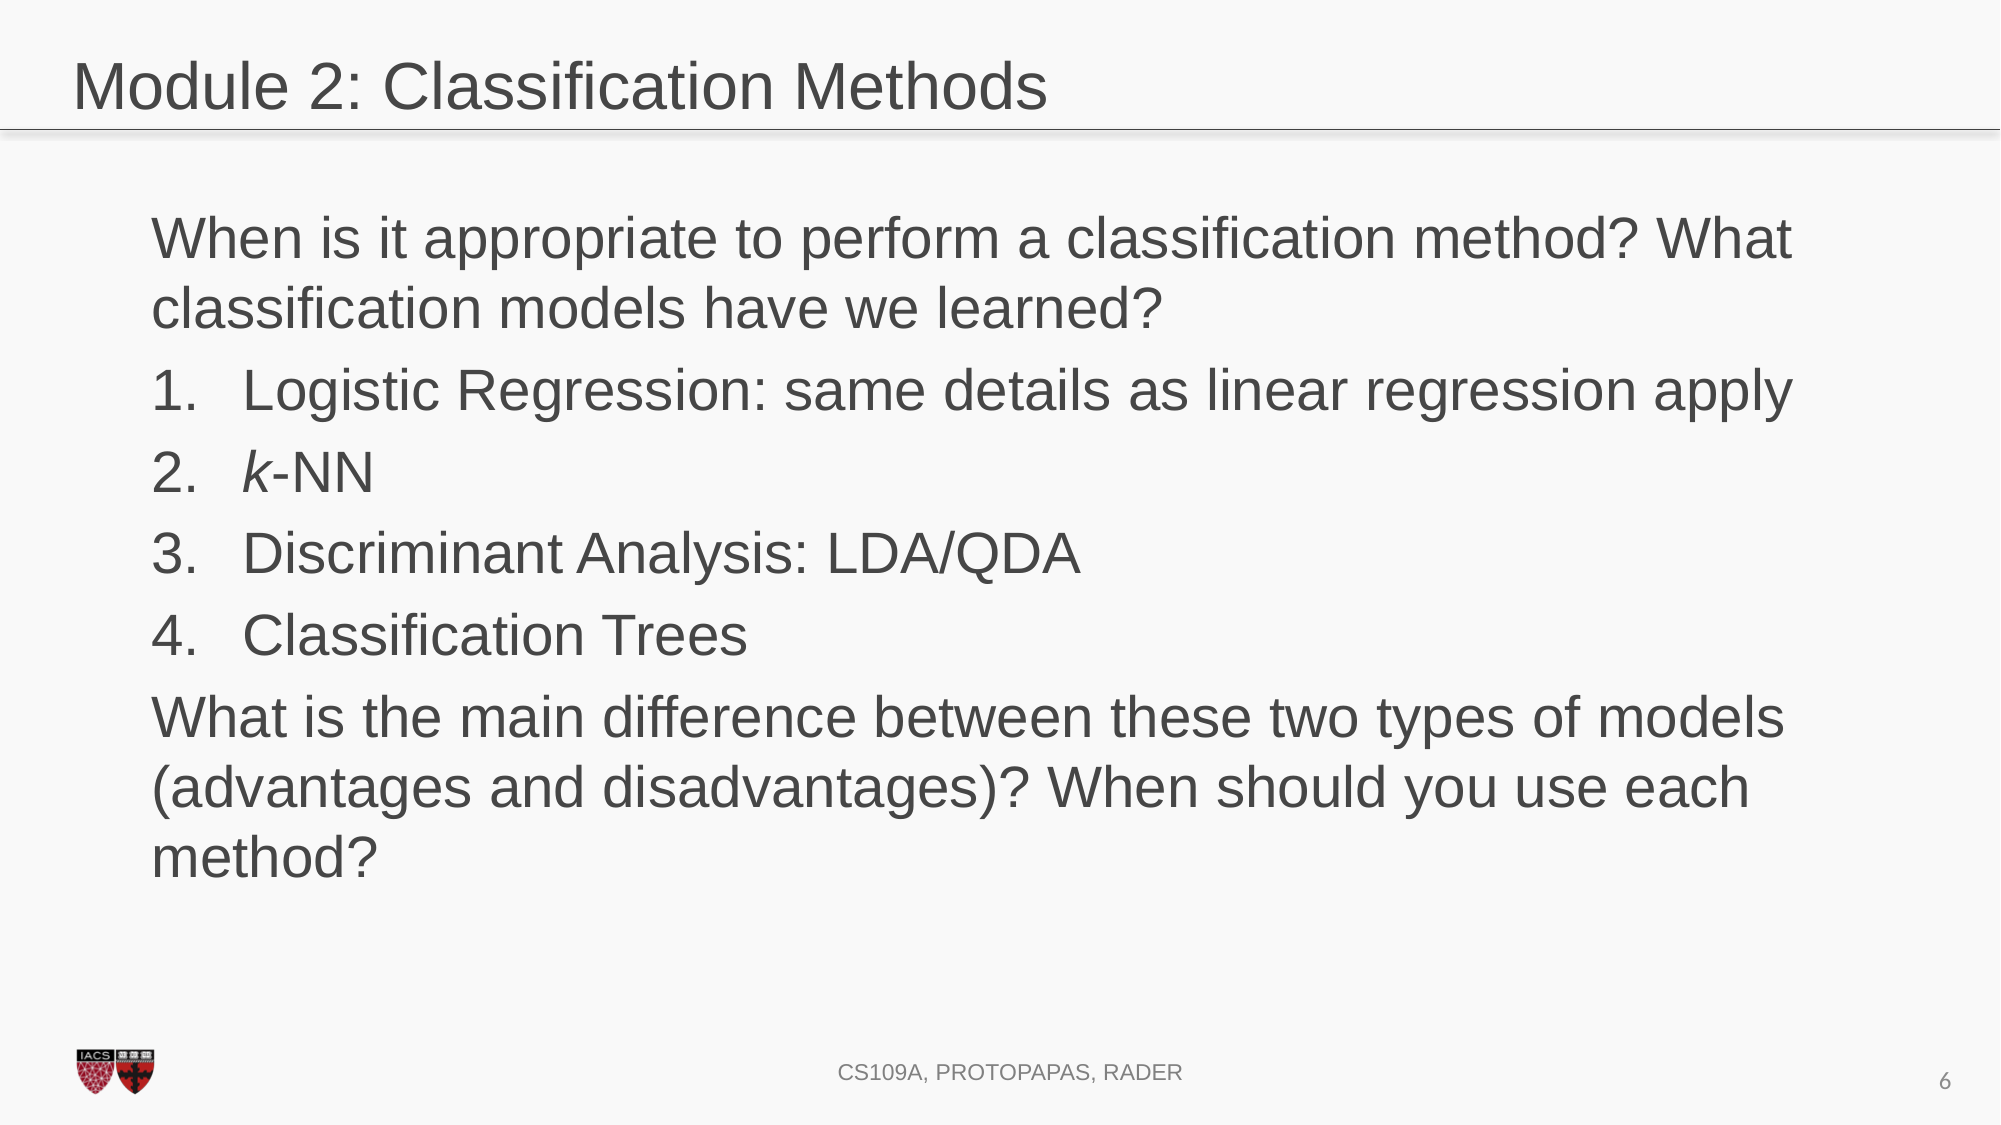

# Module 2: Classification Methods
When is it appropriate to perform a classification method? What classification models have we learned?
 Logistic Regression: same details as linear regression apply
 k-NN
 Discriminant Analysis: LDA/QDA
 Classification Trees
What is the main difference between these two types of models (advantages and disadvantages)? When should you use each method?

6